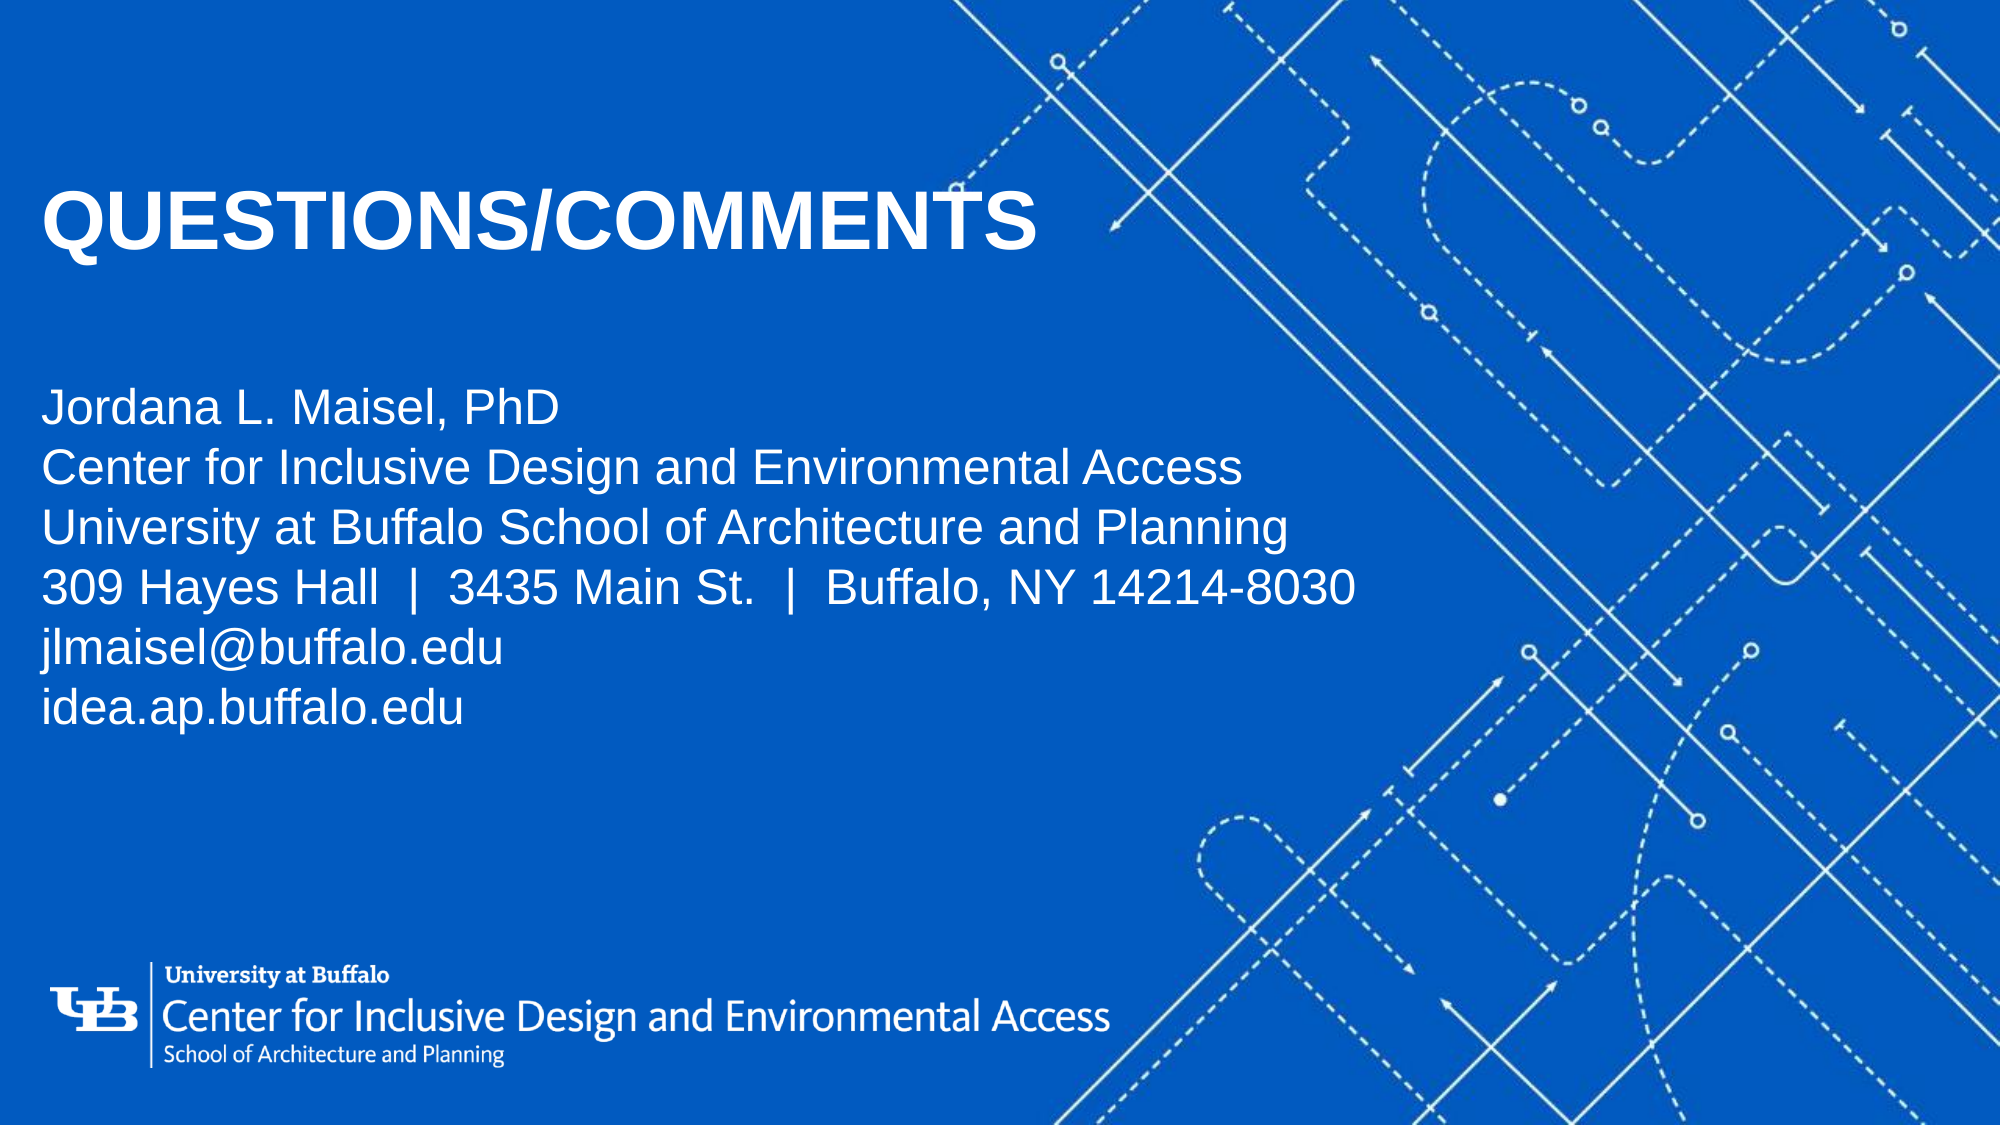

# Questions/Comments
Jordana L. Maisel, PhD
Center for Inclusive Design and Environmental Access
University at Buffalo School of Architecture and Planning
309 Hayes Hall  |  3435 Main St.  |  Buffalo, NY 14214-8030
jlmaisel@buffalo.edu
idea.ap.buffalo.edu